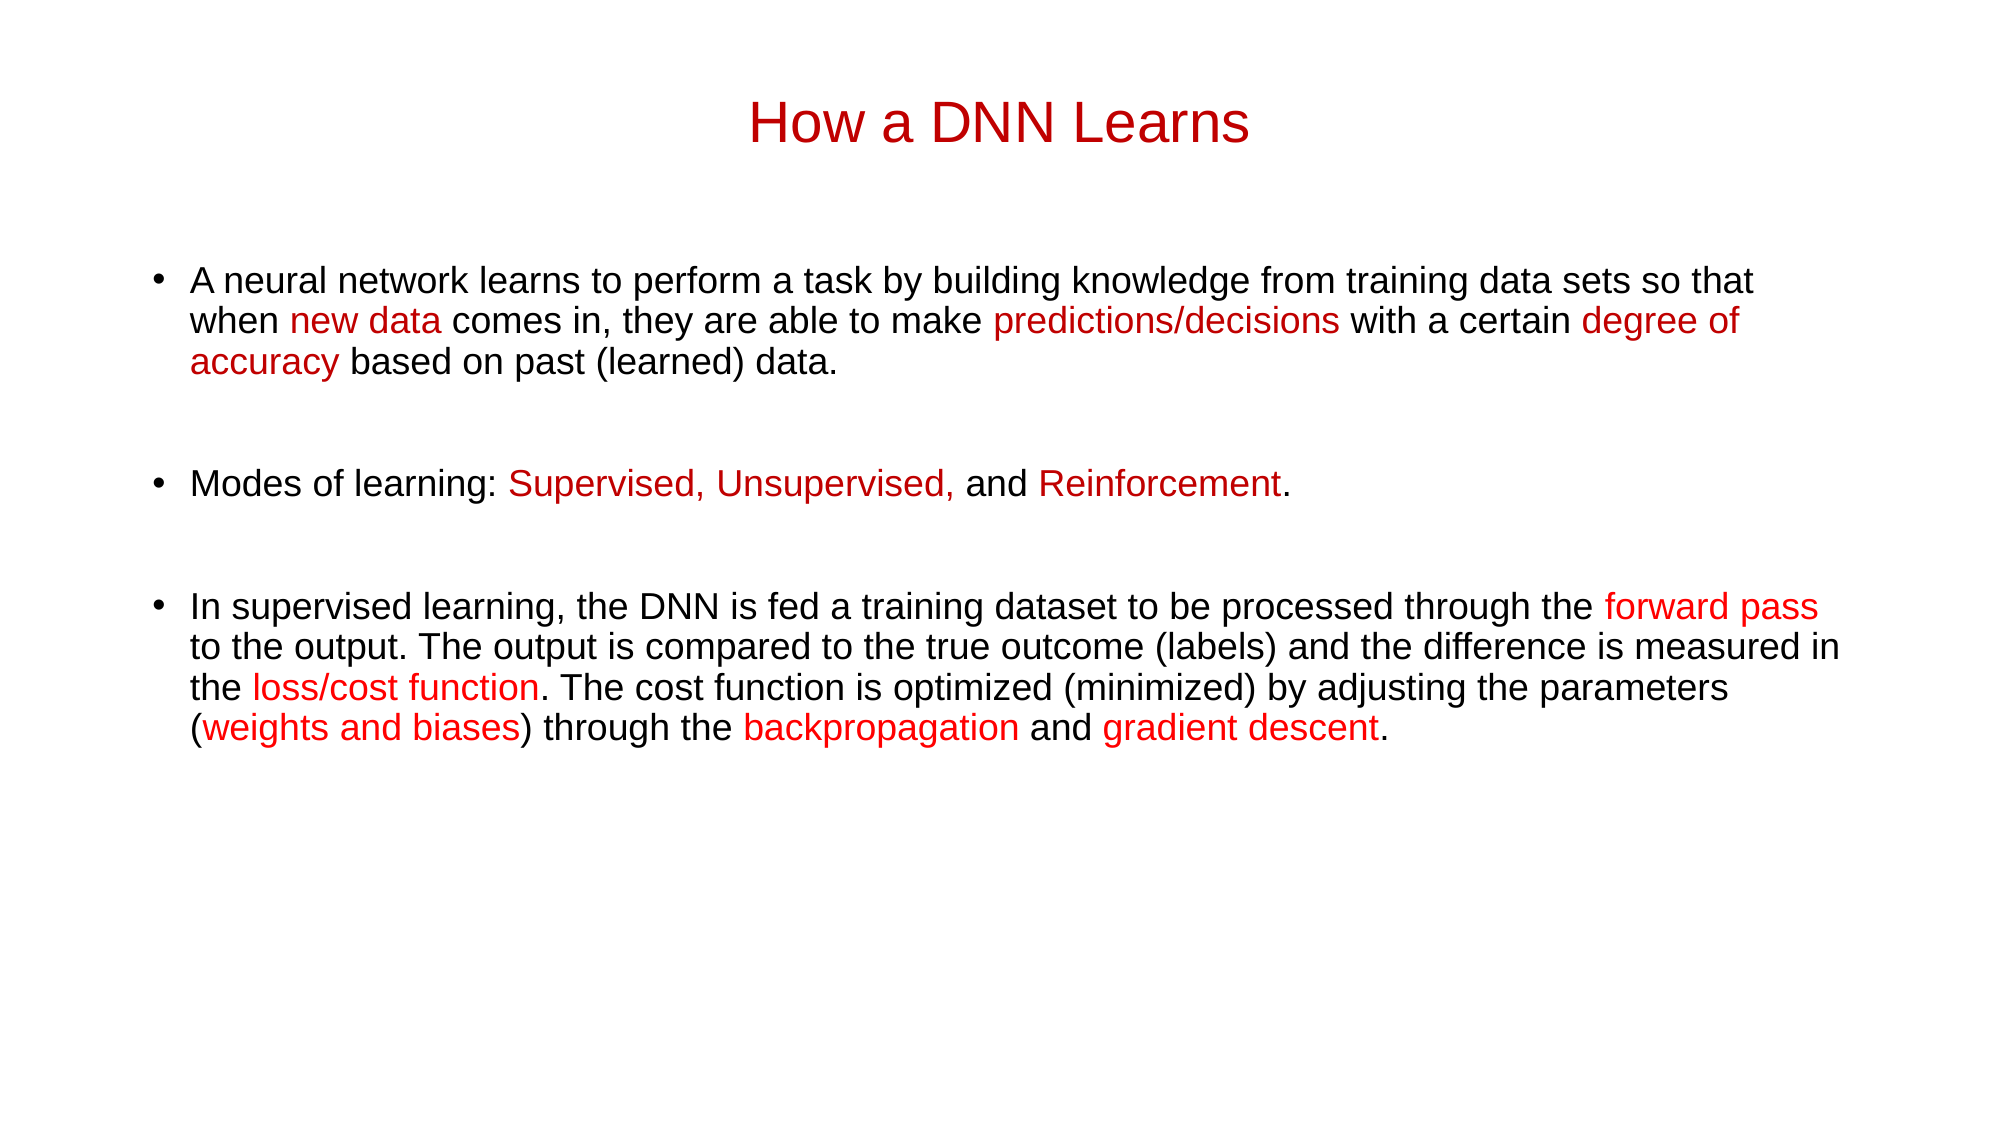

# How a DNN Learns
A neural network learns to perform a task by building knowledge from training data sets so that when new data comes in, they are able to make predictions/decisions with a certain degree of accuracy based on past (learned) data.

Modes of learning: Supervised, Unsupervised, and Reinforcement.

In supervised learning, the DNN is fed a training dataset to be processed through the forward pass to the output. The output is compared to the true outcome (labels) and the difference is measured in the loss/cost function. The cost function is optimized (minimized) by adjusting the parameters (weights and biases) through the backpropagation and gradient descent.